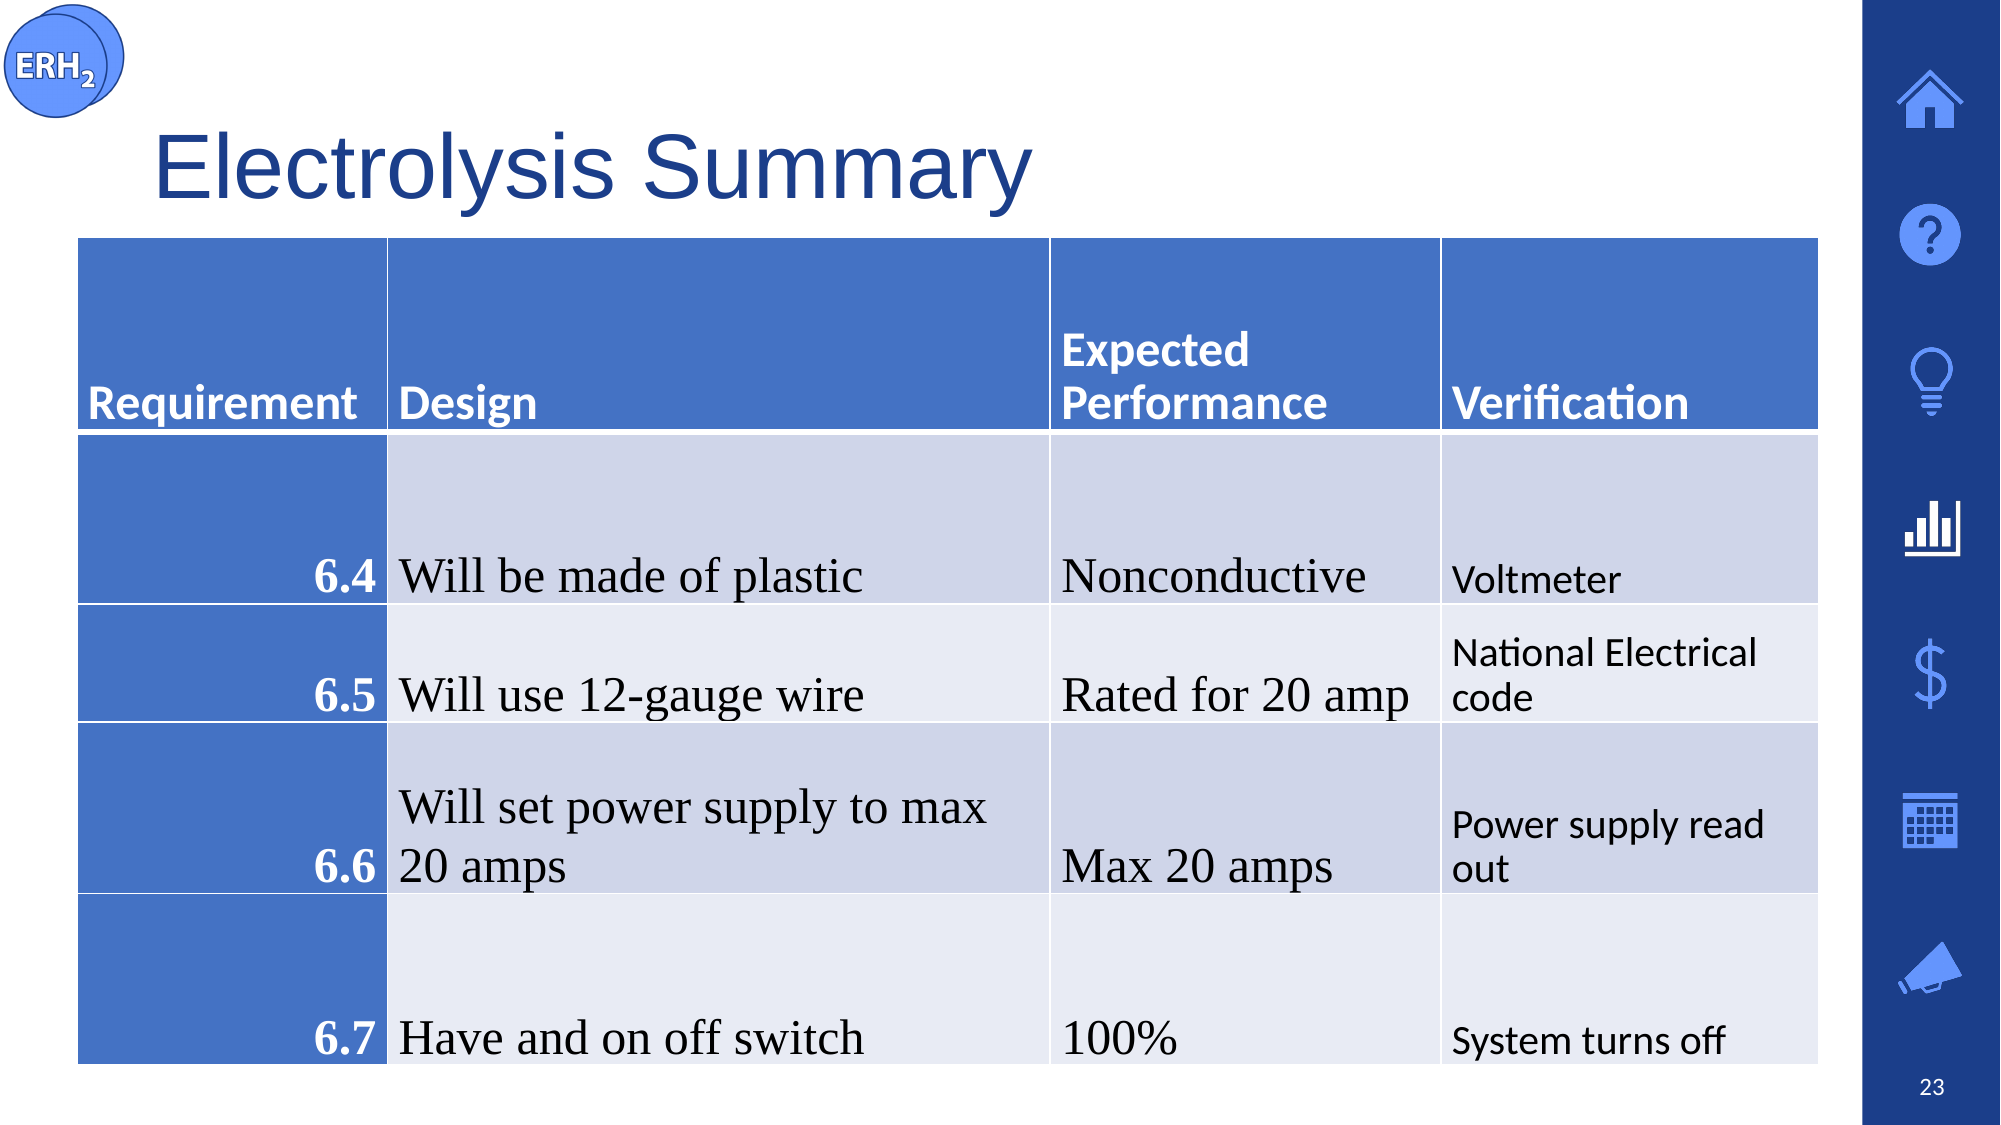

# Electrolysis Summary
| Requirement | Design | Expected Performance | Verification |
| --- | --- | --- | --- |
| 6.4 | Will be made of plastic | Nonconductive | Voltmeter |
| 6.5 | Will use 12-gauge wire | Rated for 20 amp | National Electrical code |
| 6.6 | Will set power supply to max 20 amps | Max 20 amps | Power supply read out |
| 6.7 | Have and on off switch | 100% | System turns off |